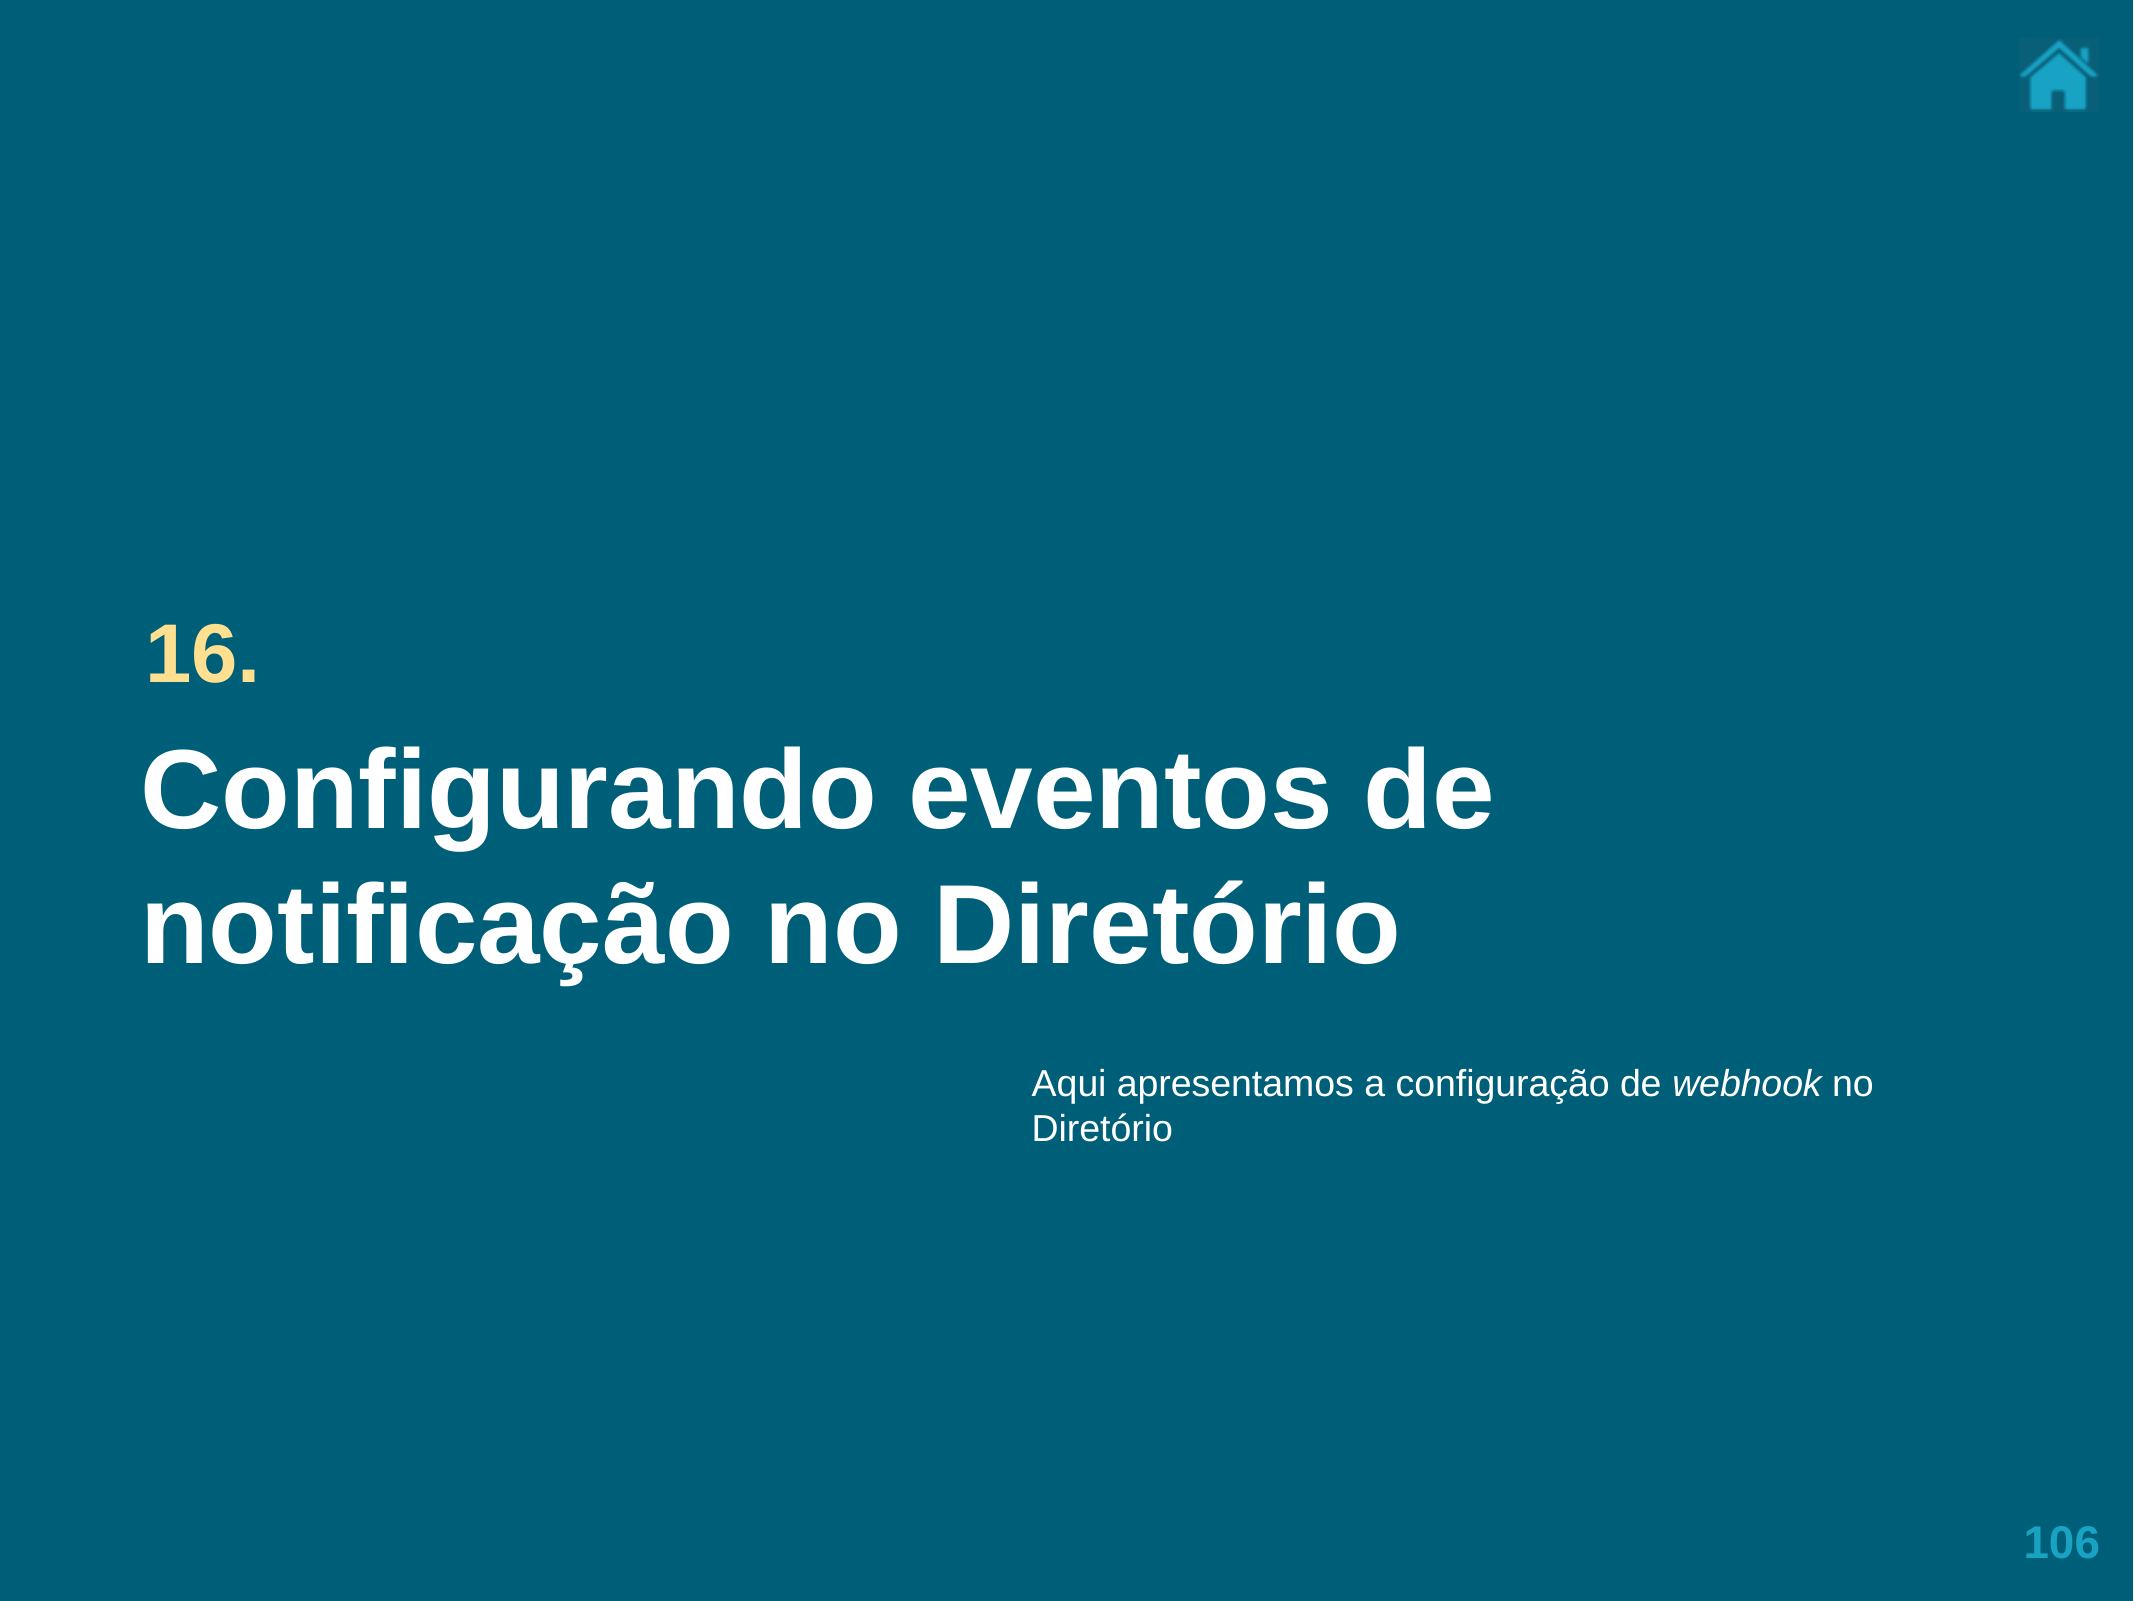

16.
Configurando eventos de notificação no Diretório
Aqui apresentamos a configuração de webhook no Diretório
106